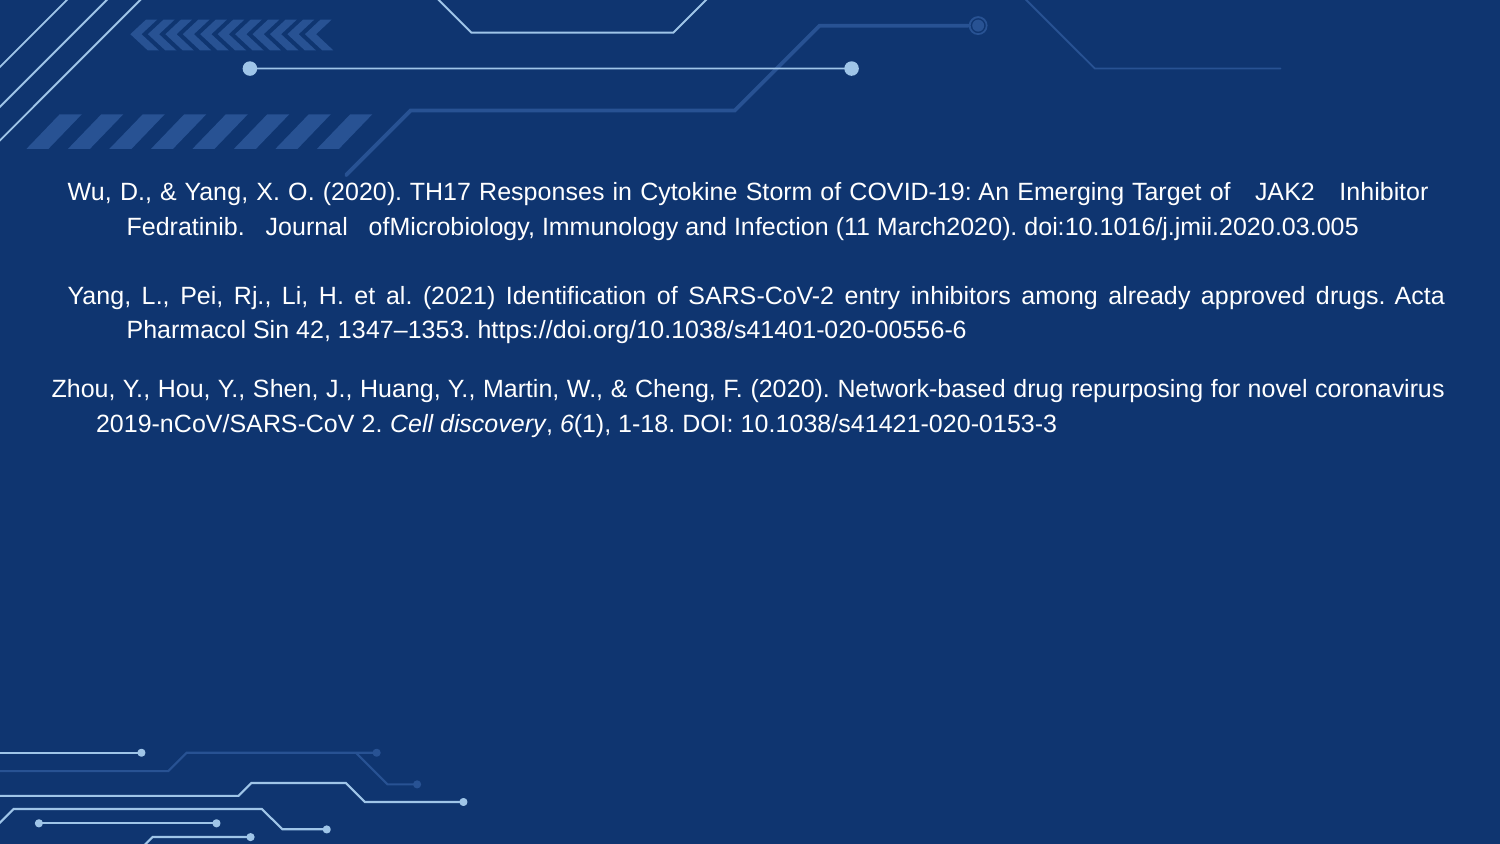

Wu, D., & Yang, X. O. (2020). TH17 Responses in Cytokine Storm of COVID-19: An Emerging Target of   JAK2   Inhibitor   Fedratinib.   Journal   ofMicrobiology, Immunology and Infection (11 March2020). doi:10.1016/j.jmii.2020.03.005

Yang, L., Pei, Rj., Li, H. et al. (2021) Identification of SARS-CoV-2 entry inhibitors among already approved drugs. Acta Pharmacol Sin 42, 1347–1353. https://doi.org/10.1038/s41401-020-00556-6
Zhou, Y., Hou, Y., Shen, J., Huang, Y., Martin, W., & Cheng, F. (2020). Network-based drug repurposing for novel coronavirus 2019-nCoV/SARS-CoV 2. Cell discovery, 6(1), 1-18. DOI: 10.1038/s41421-020-0153-3